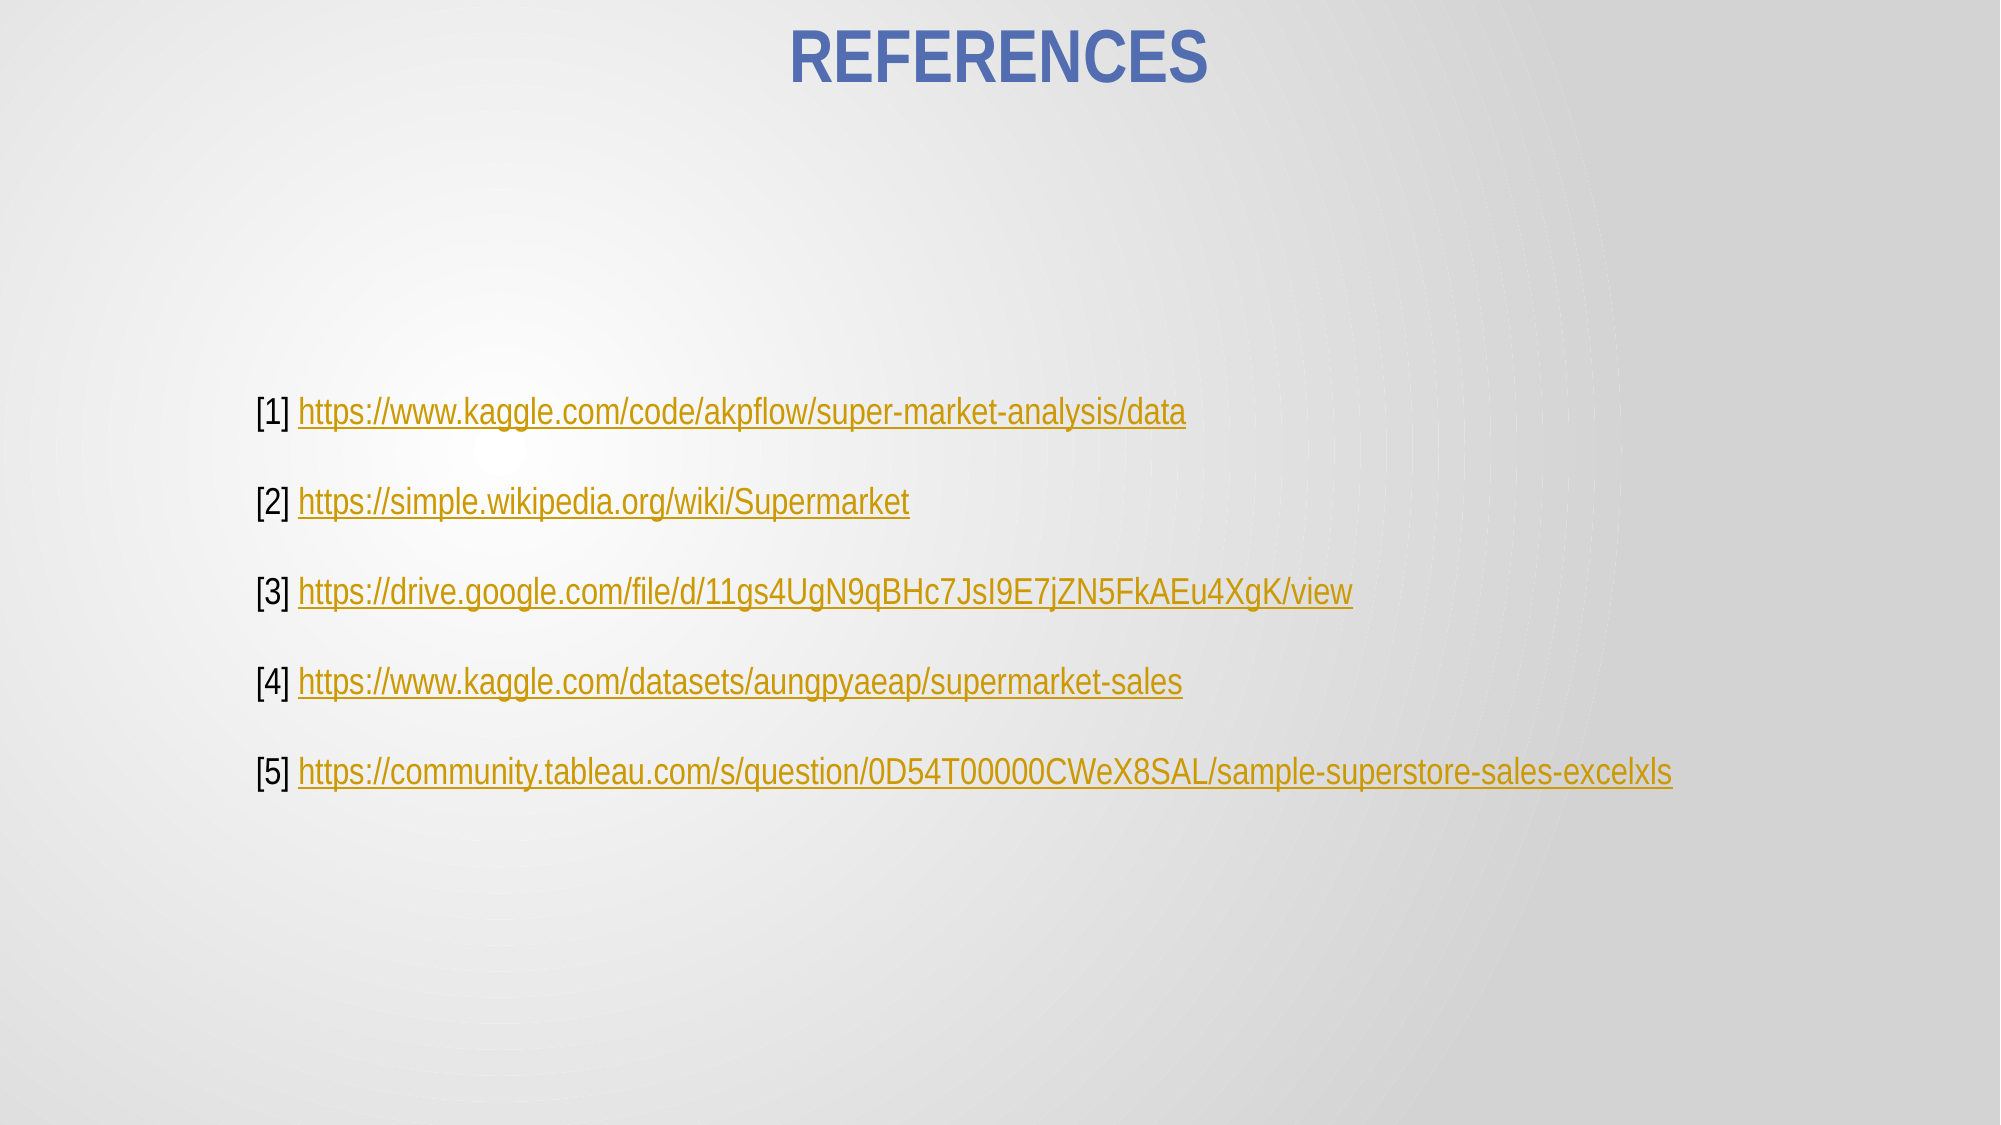

REFERENCES
[1] https://www.kaggle.com/code/akpflow/super-market-analysis/data
[2] https://simple.wikipedia.org/wiki/Supermarket
[3] https://drive.google.com/file/d/11gs4UgN9qBHc7JsI9E7jZN5FkAEu4XgK/view
[4] https://www.kaggle.com/datasets/aungpyaeap/supermarket-sales
[5] https://community.tableau.com/s/question/0D54T00000CWeX8SAL/sample-superstore-sales-excelxls